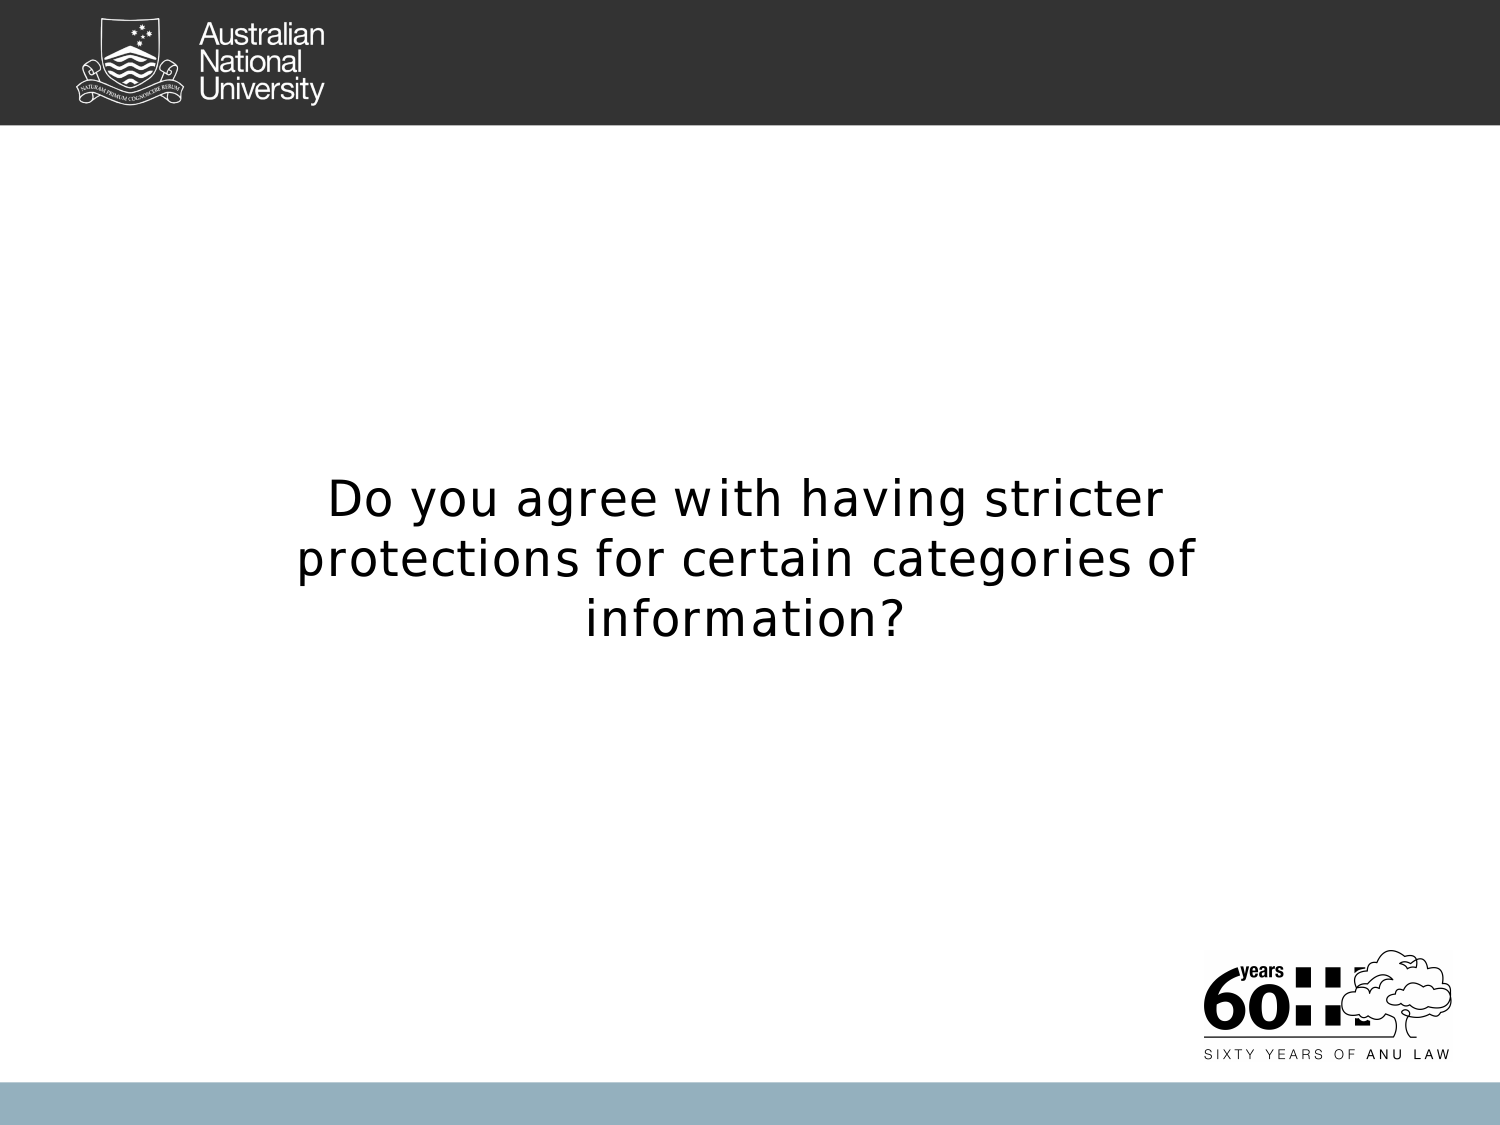

Do you agree with having stricter protections for certain categories of information?